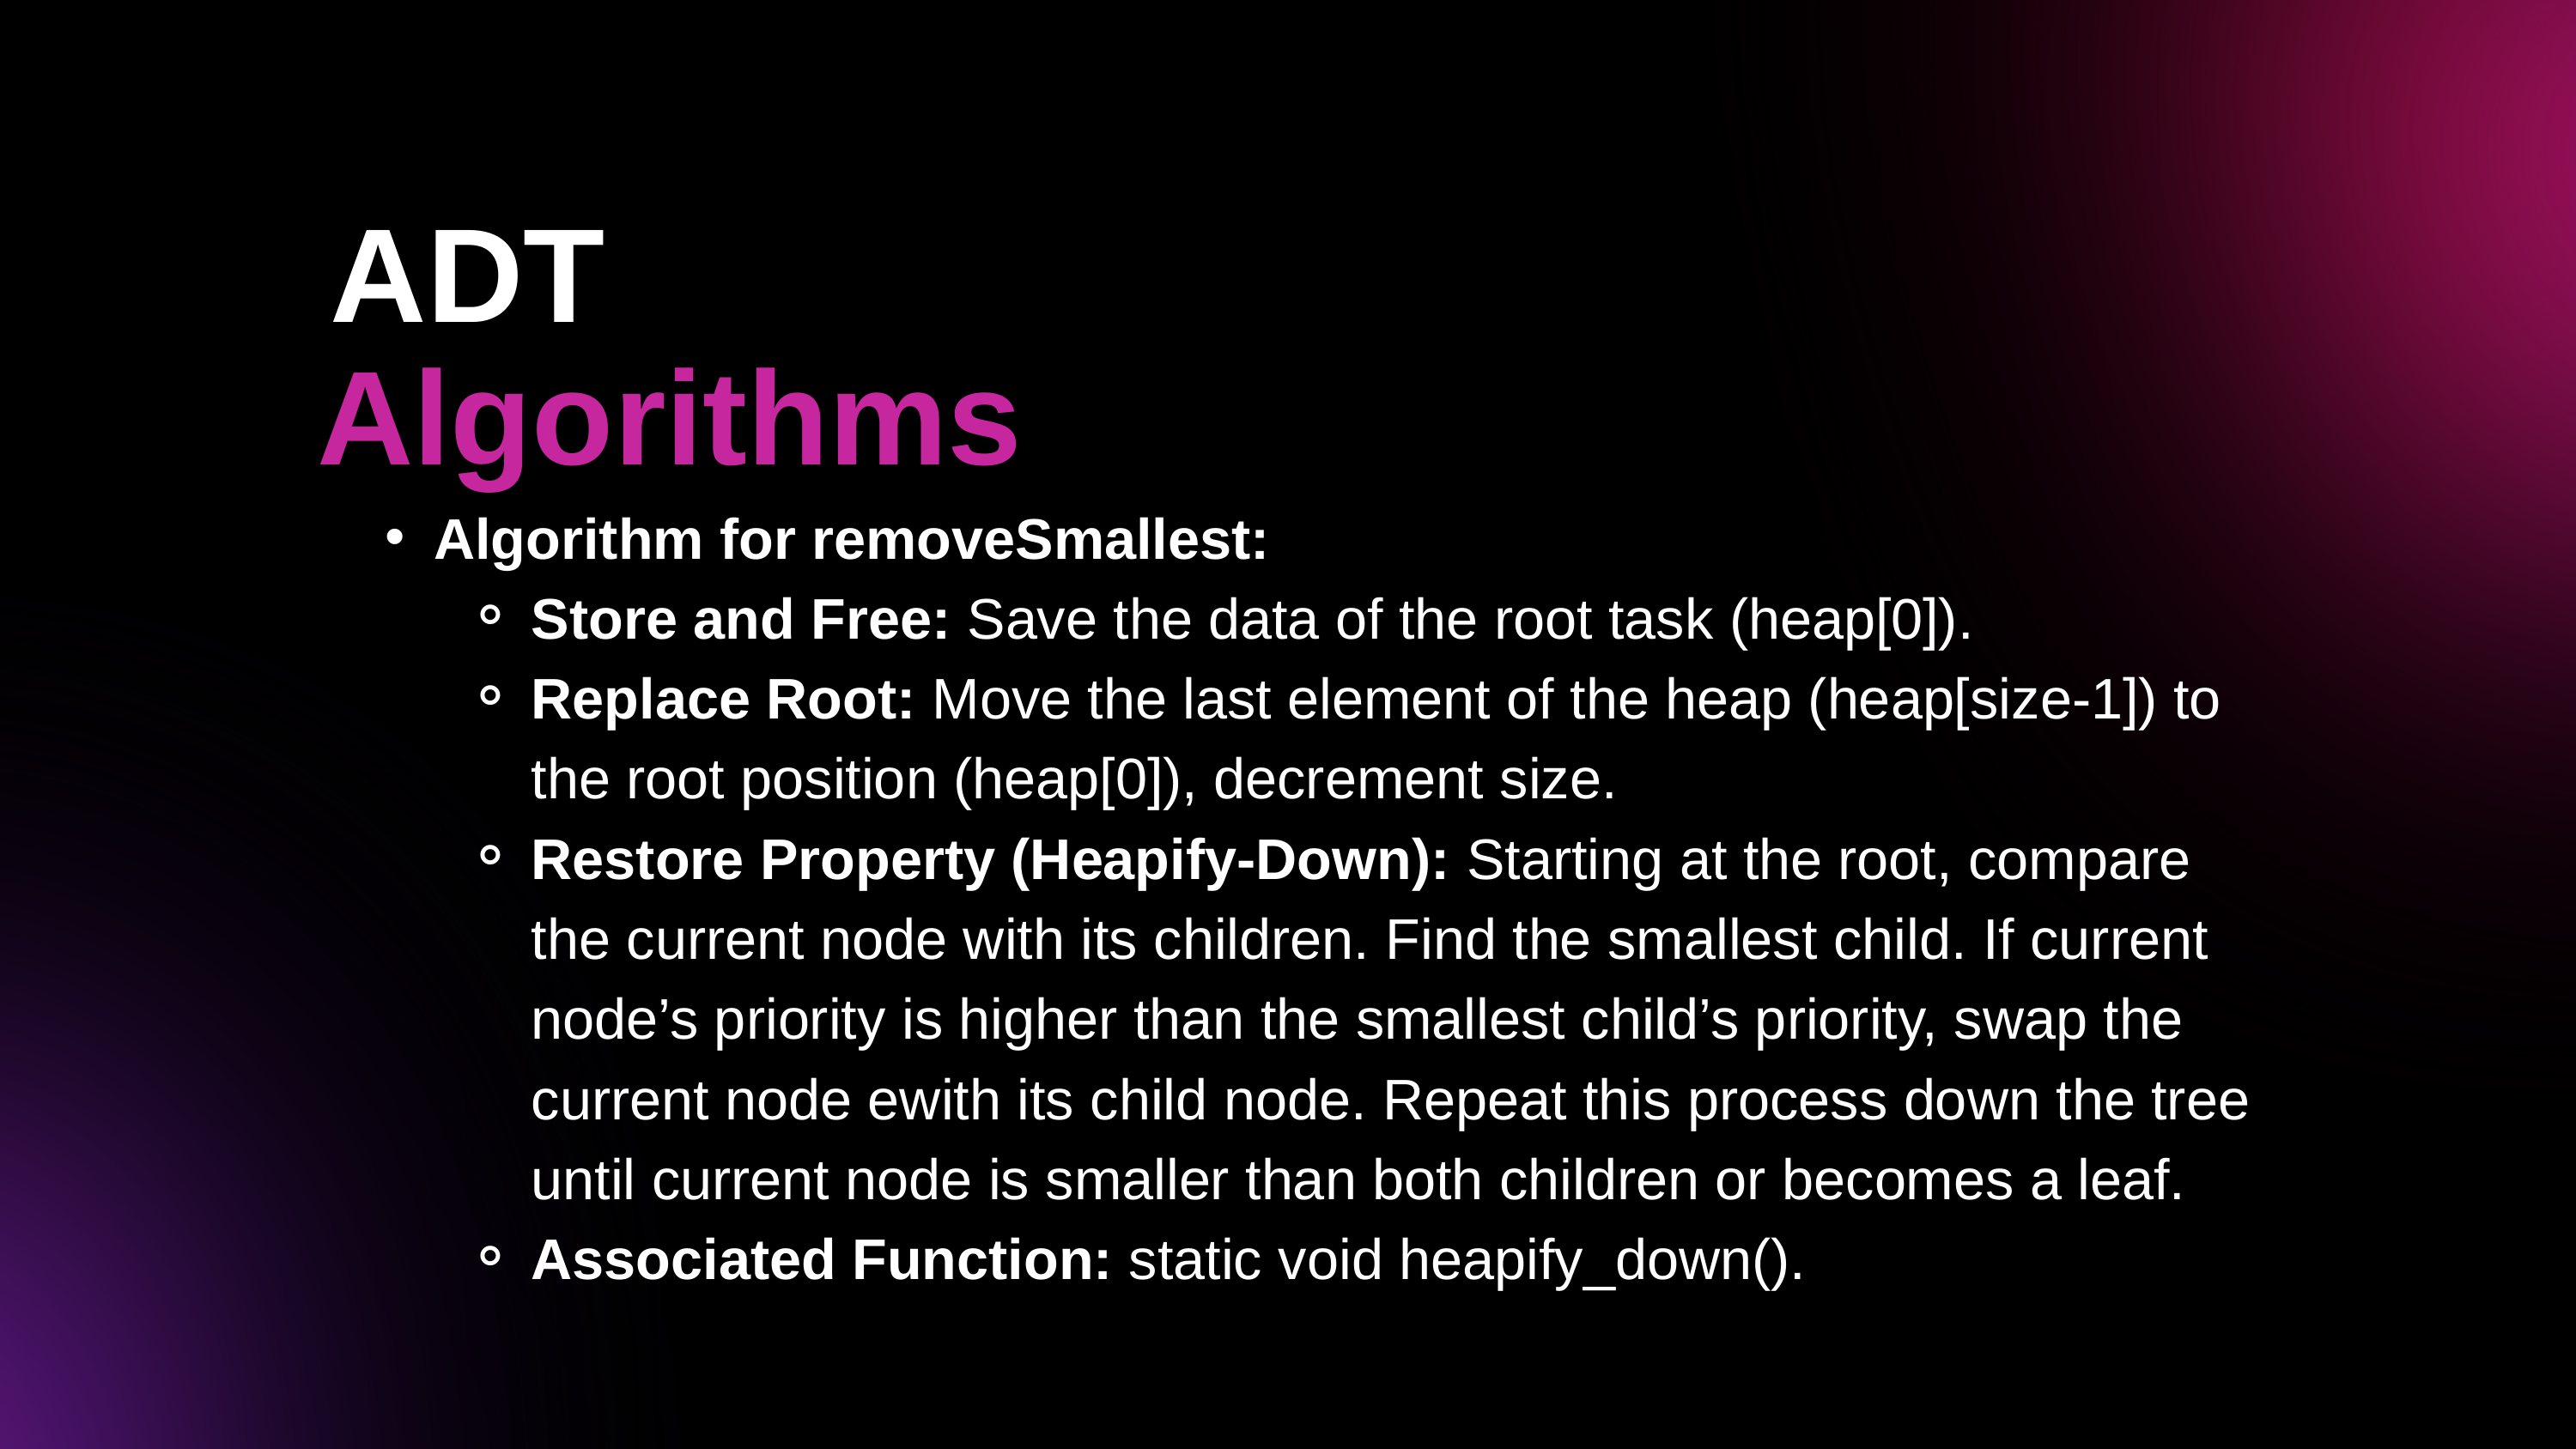

ADT
Algorithms
Algorithm for removeSmallest:
Store and Free: Save the data of the root task (heap[0]).
Replace Root: Move the last element of the heap (heap[size-1]) to the root position (heap[0]), decrement size.
Restore Property (Heapify-Down): Starting at the root, compare the current node with its children. Find the smallest child. If current node’s priority is higher than the smallest child’s priority, swap the current node ewith its child node. Repeat this process down the tree until current node is smaller than both children or becomes a leaf.
Associated Function: static void heapify_down().